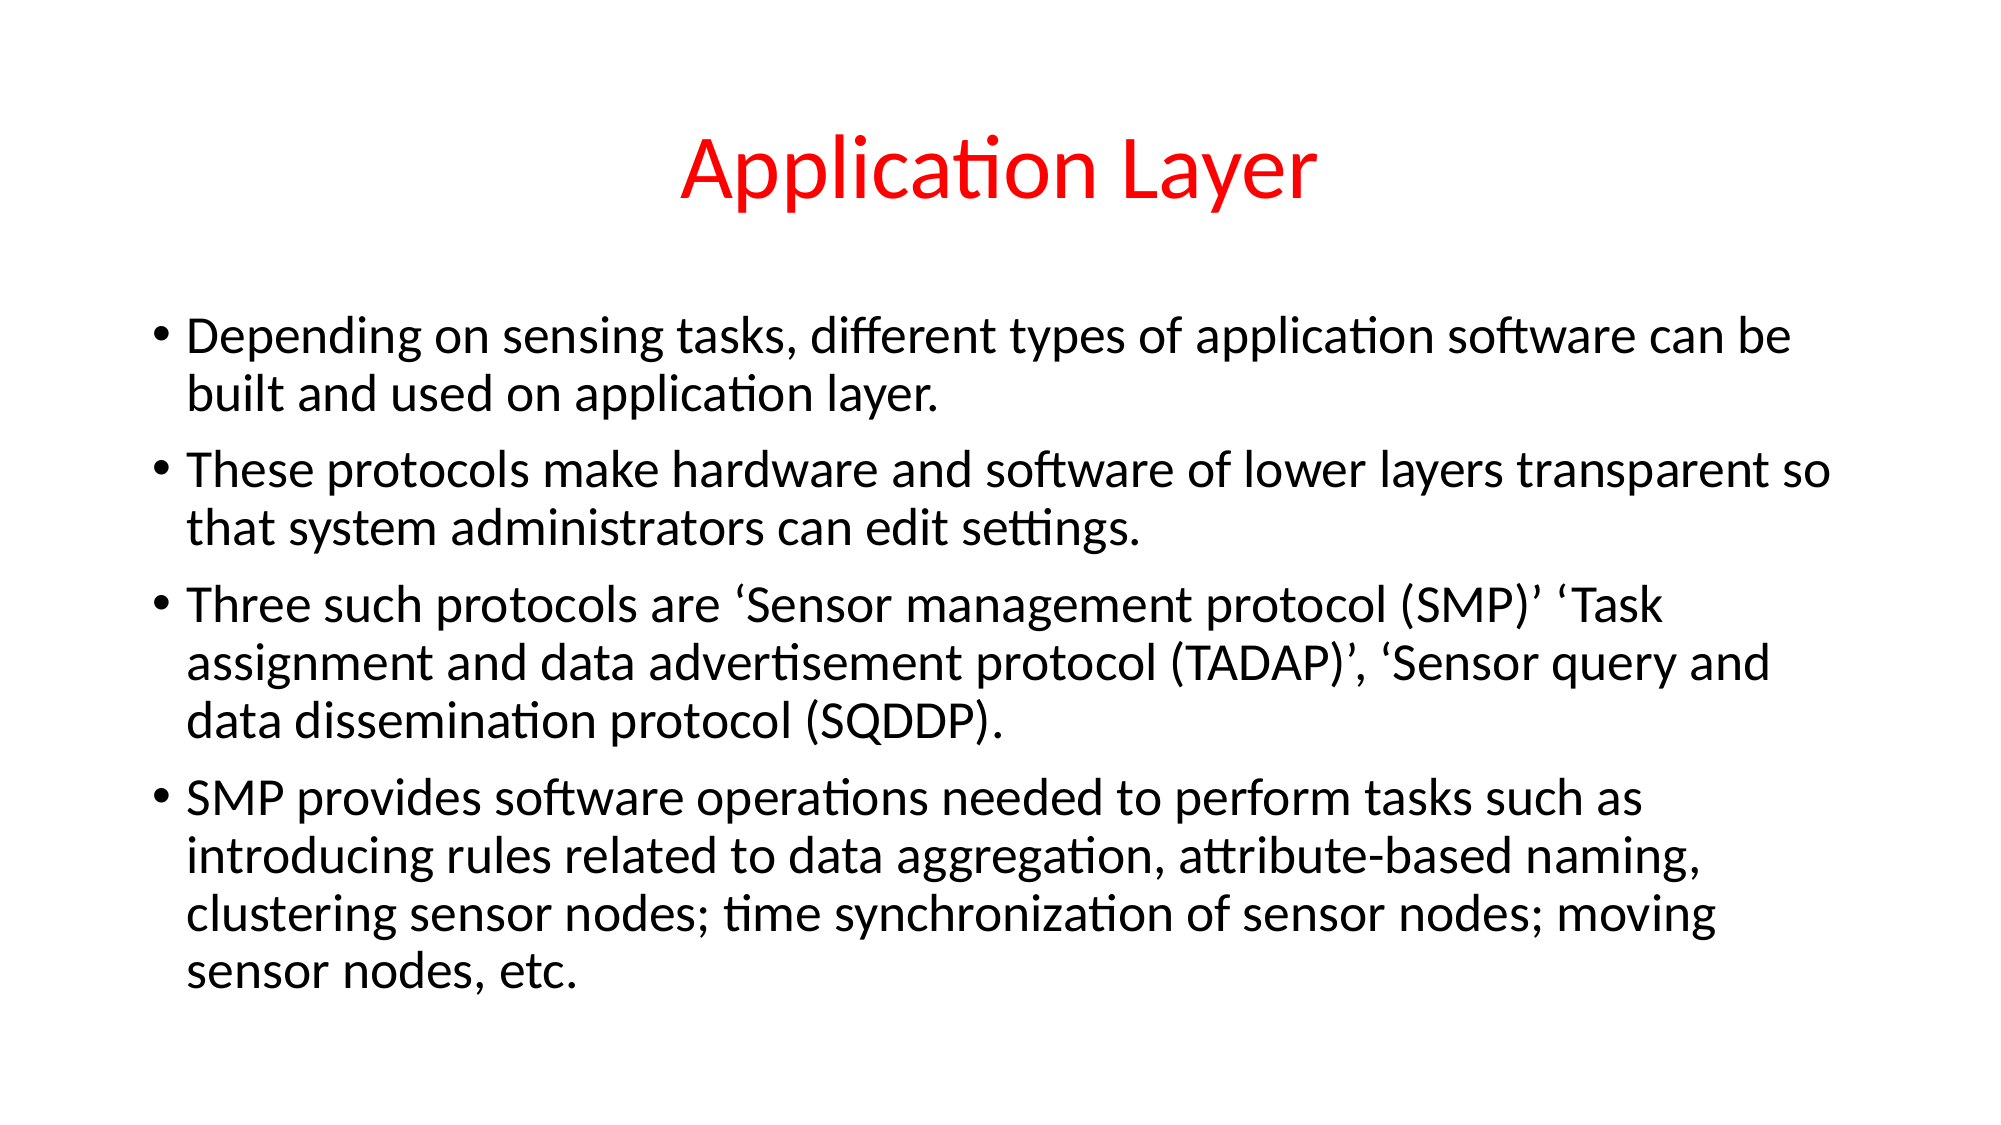

# Application Layer
Depending on sensing tasks, different types of application software can be built and used on application layer.
These protocols make hardware and software of lower layers transparent so that system administrators can edit settings.
Three such protocols are ‘Sensor management protocol (SMP)’ ‘Task assignment and data advertisement protocol (TADAP)’, ‘Sensor query and data dissemination protocol (SQDDP).
SMP provides software operations needed to perform tasks such as introducing rules related to data aggregation, attribute-based naming, clustering sensor nodes; time synchronization of sensor nodes; moving sensor nodes, etc.